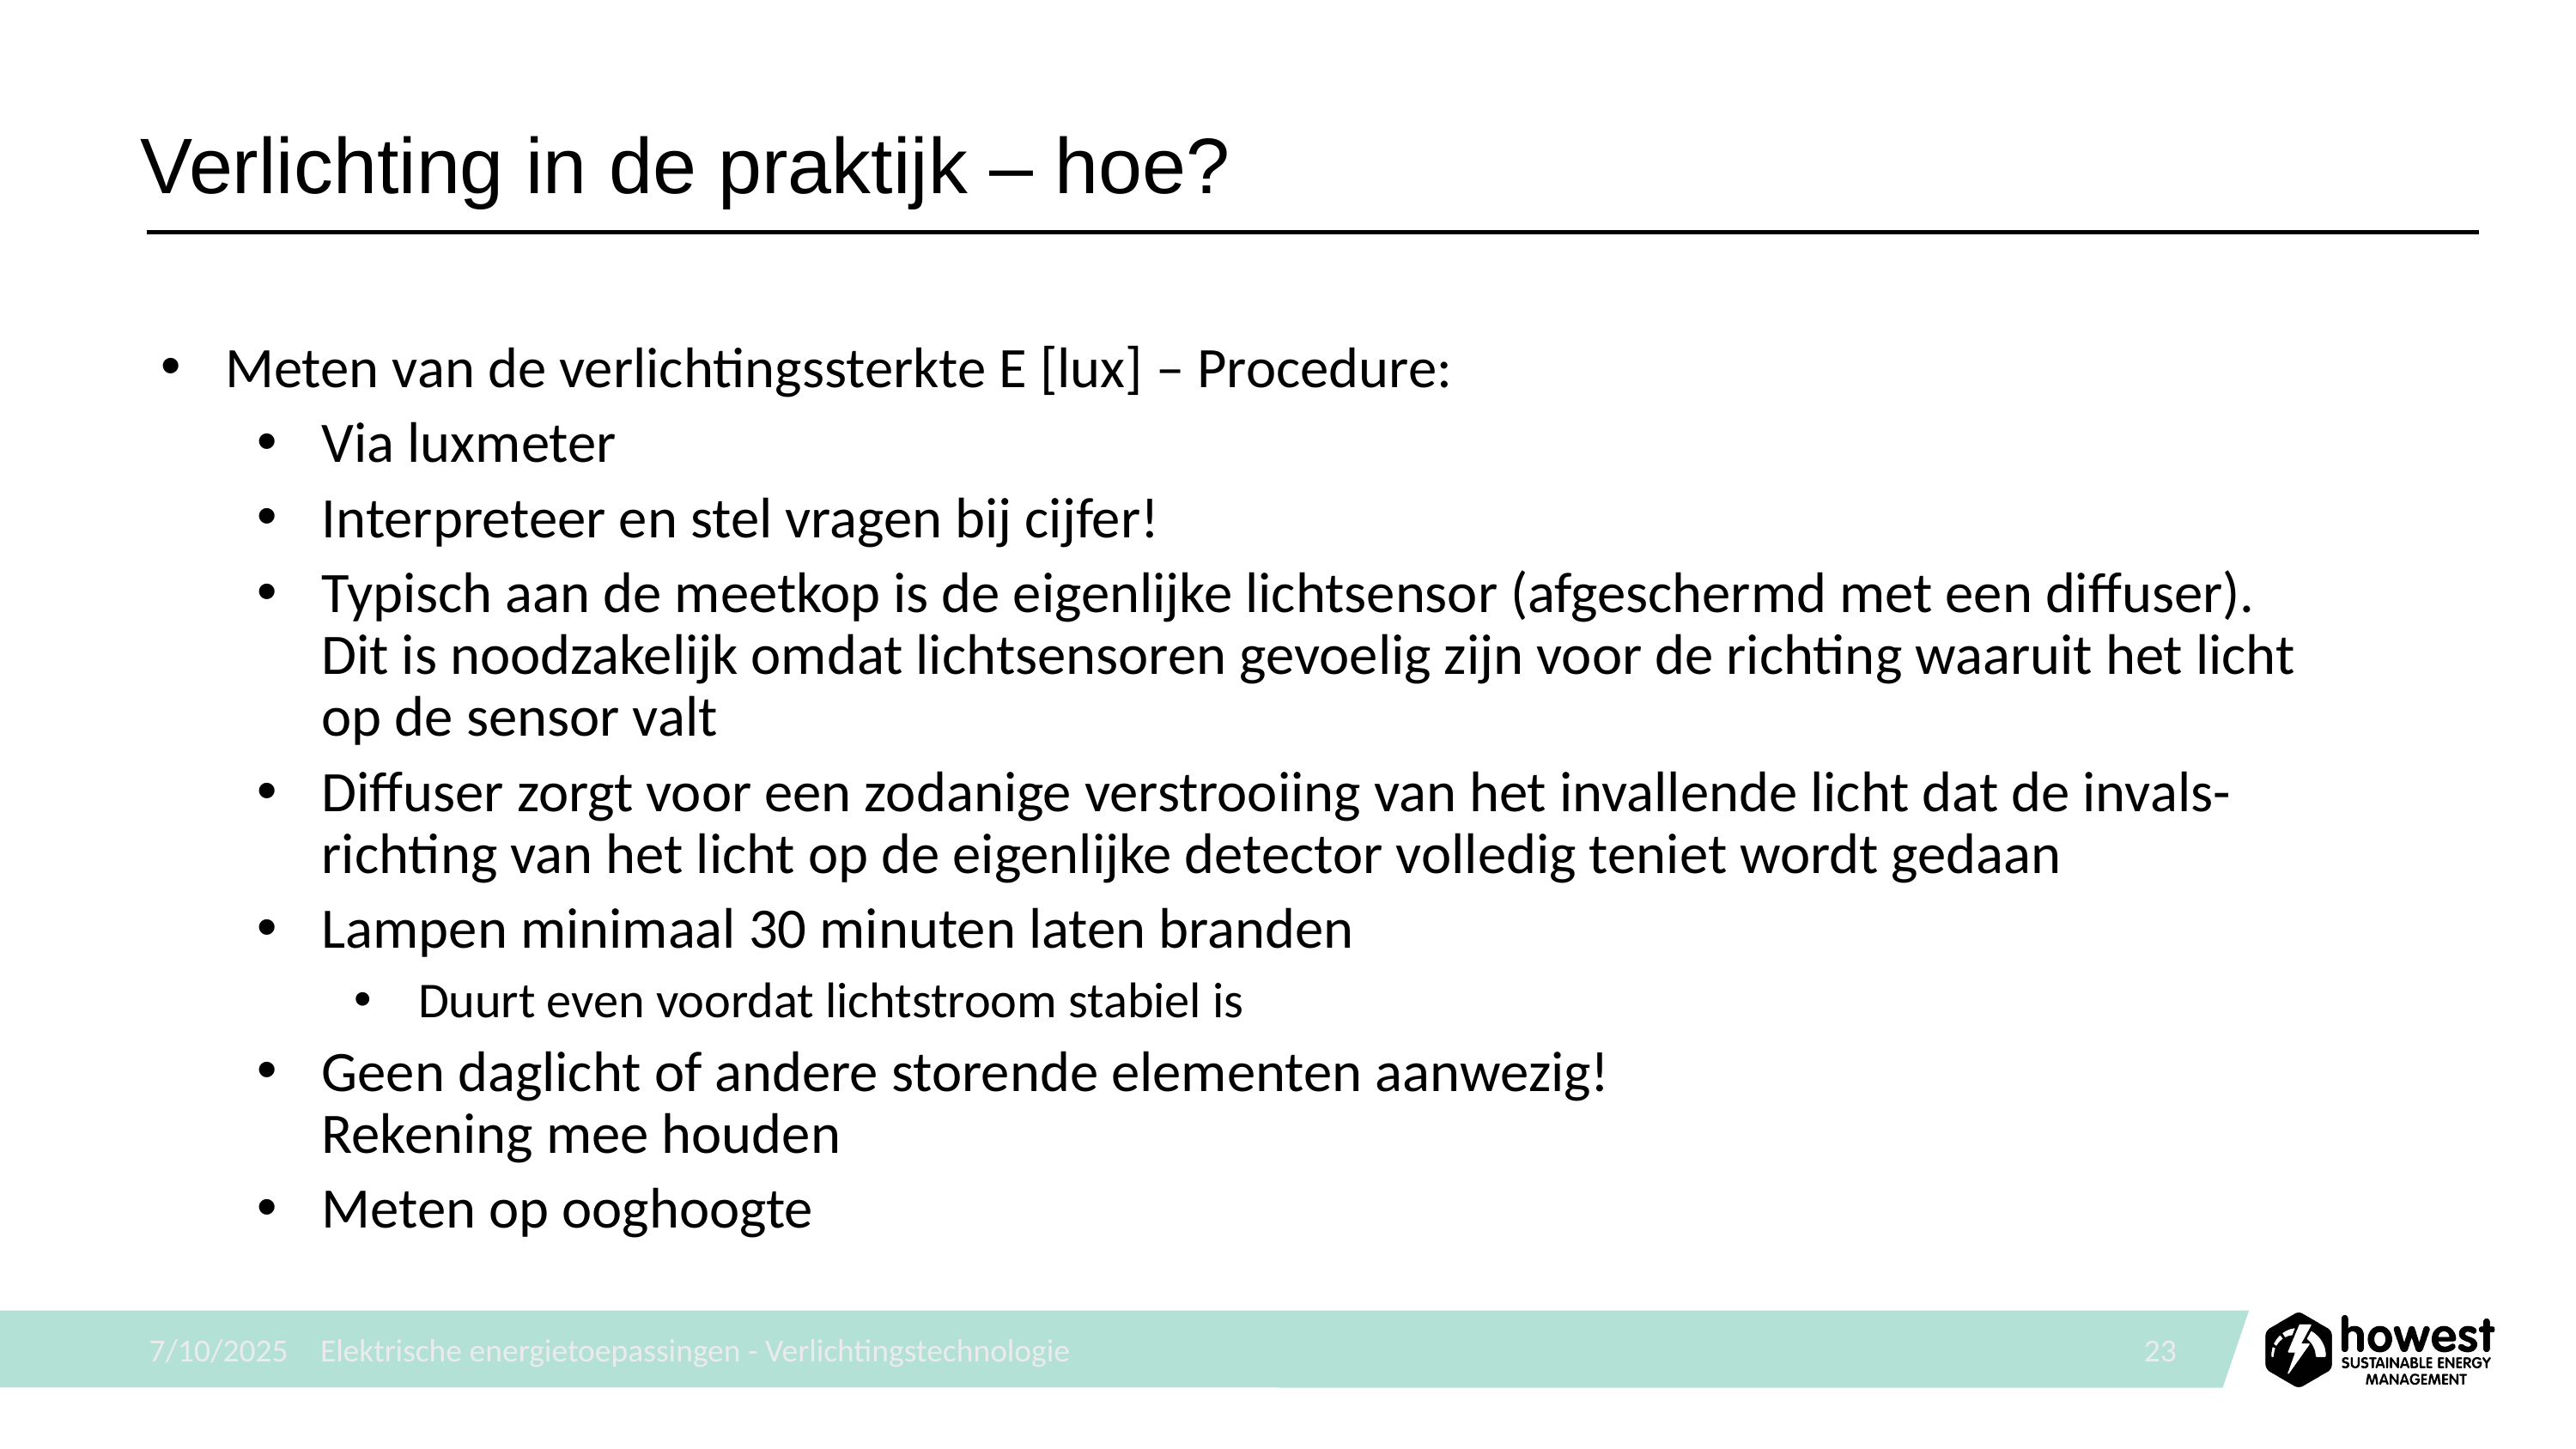

# Verlichting in de praktijk – hoe?
Meten van de verlichtingssterkte E [lux] – Procedure:
Via luxmeter
Interpreteer en stel vragen bij cijfer!
Typisch aan de meetkop is de eigenlijke lichtsensor (afgeschermd met een diffuser).
Dit is noodzakelijk omdat lichtsensoren gevoelig zijn voor de richting waaruit het licht
op de sensor valt
Diffuser zorgt voor een zodanige verstrooiing van het invallende licht dat de invals-
richting van het licht op de eigenlijke detector volledig teniet wordt gedaan
Lampen minimaal 30 minuten laten branden
Duurt even voordat lichtstroom stabiel is
Geen daglicht of andere storende elementen aanwezig!
Rekening mee houden
Meten op ooghoogte

7/10/2025
Elektrische energietoepassingen - Verlichtingstechnologie
23